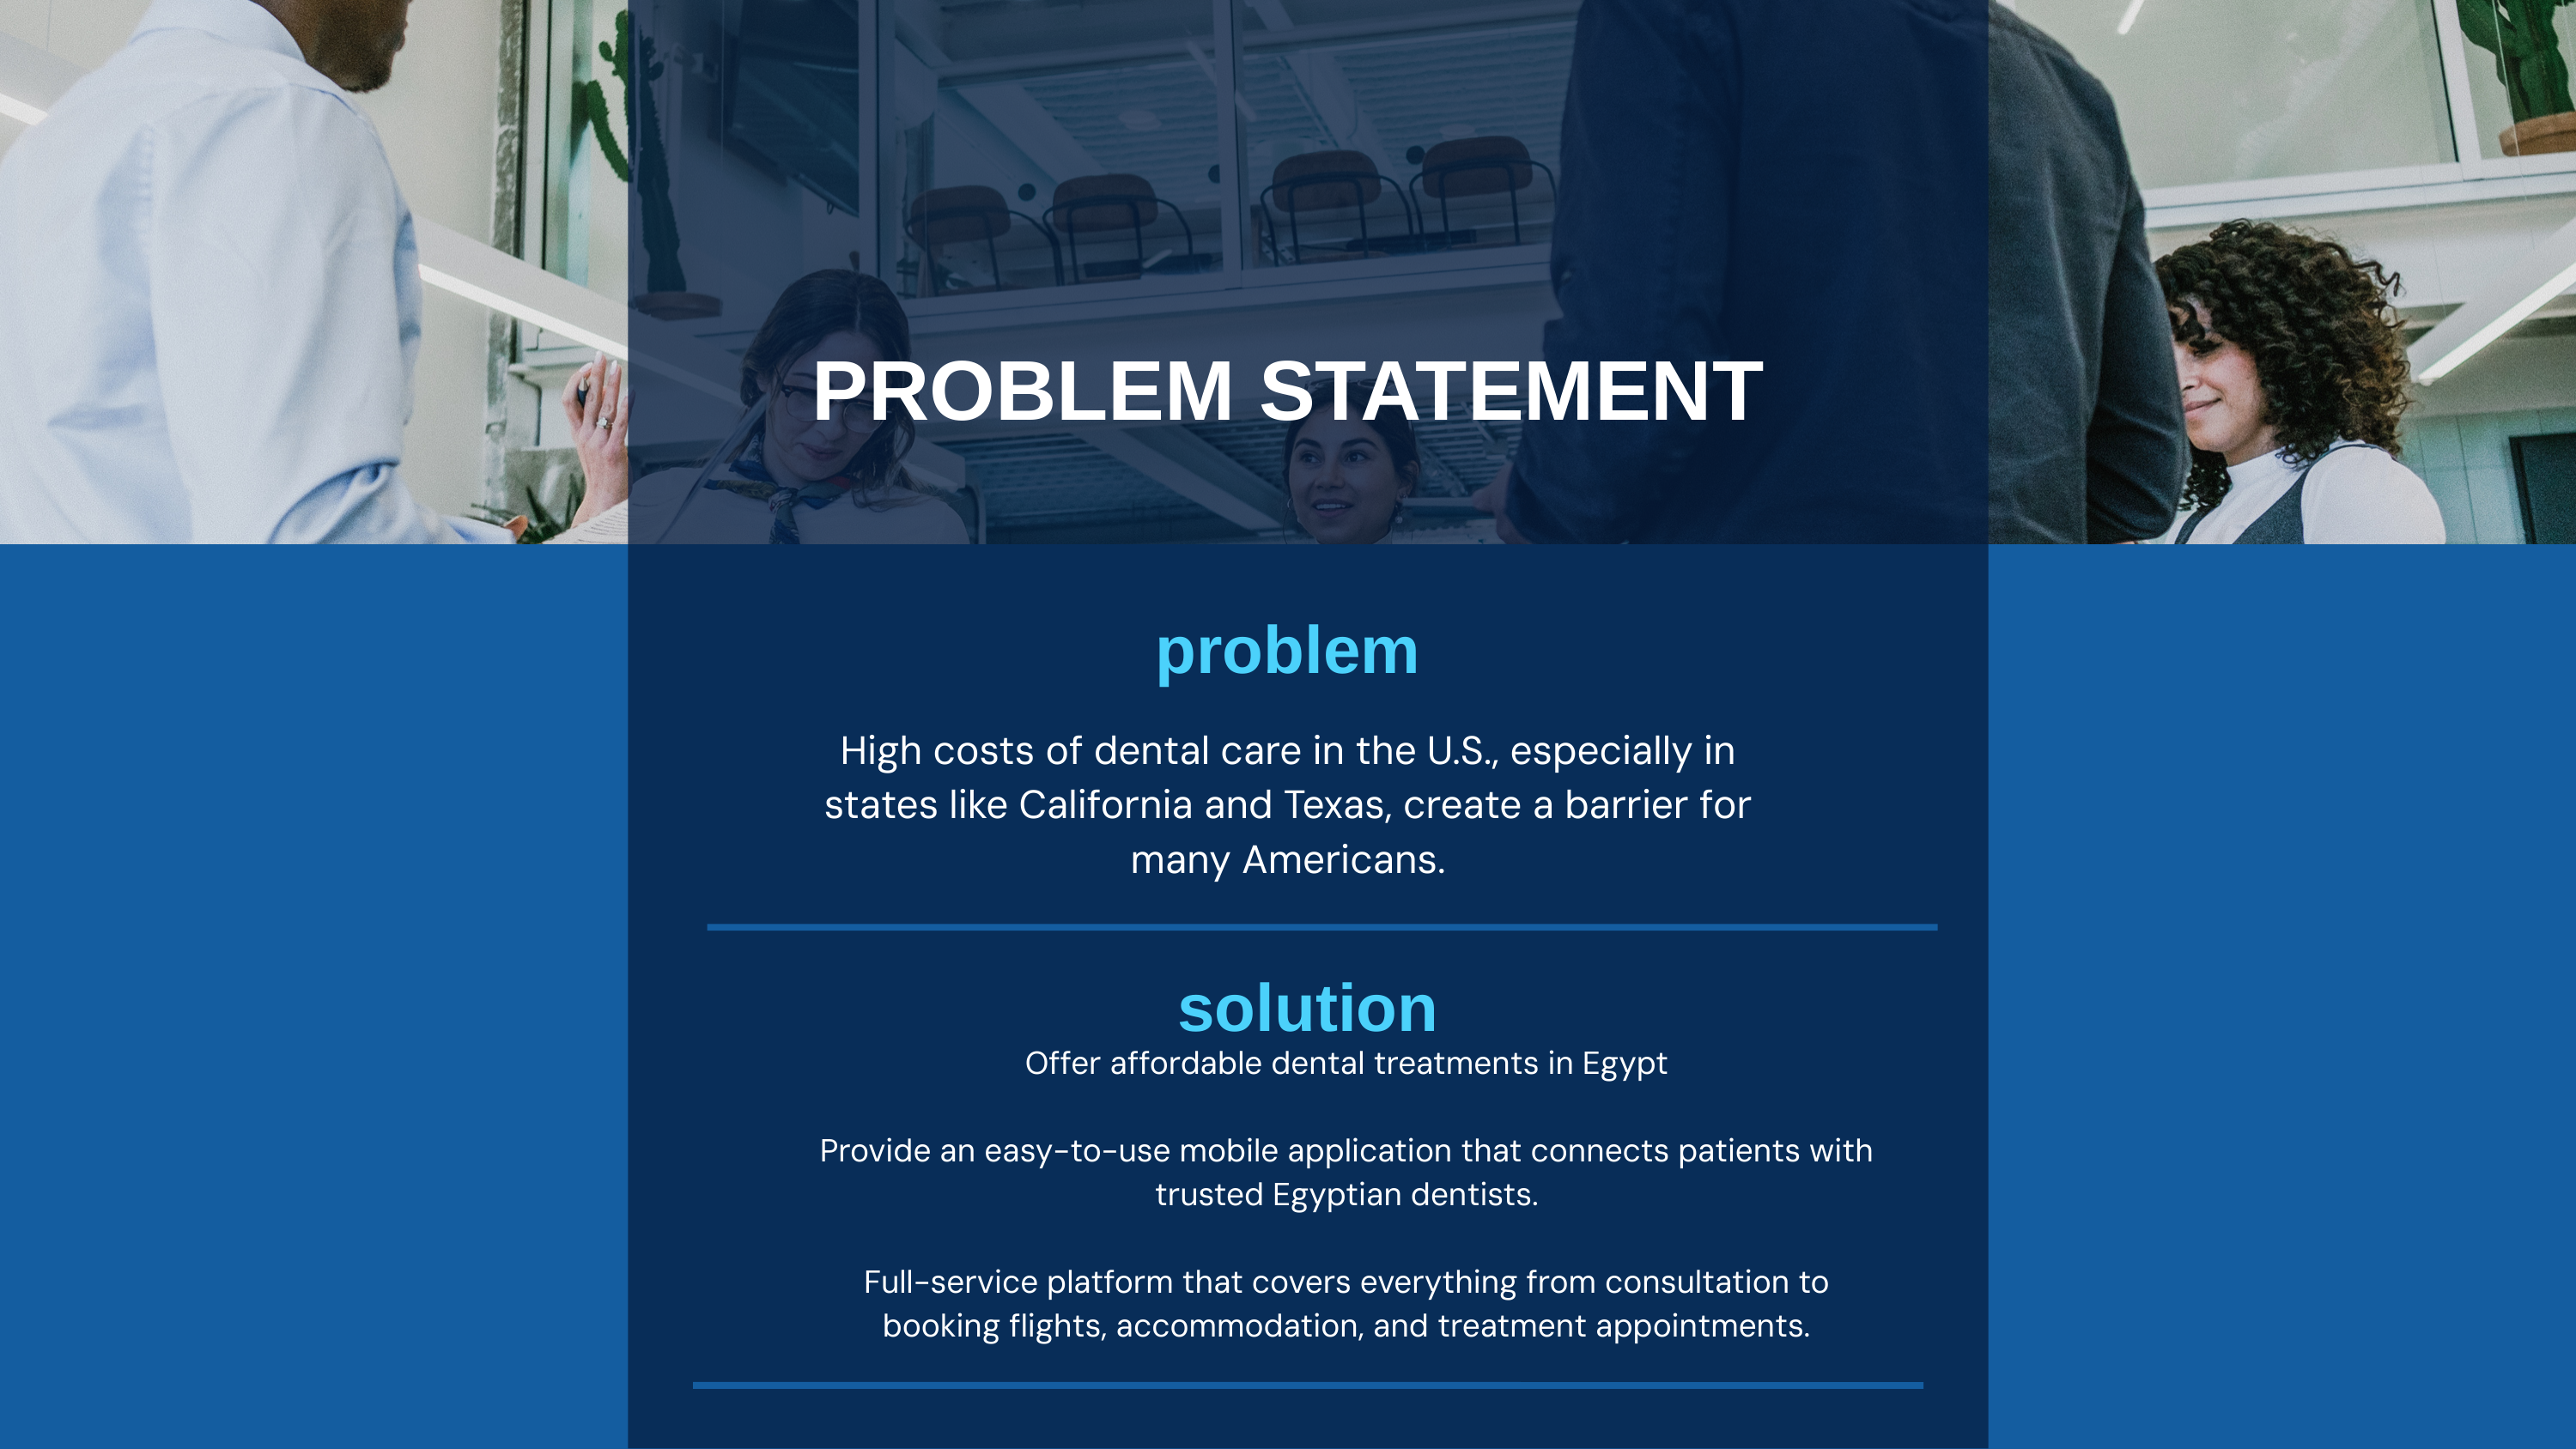

PROBLEM STATEMENT
problem
High costs of dental care in the U.S., especially in states like California and Texas, create a barrier for many Americans.

solution
Offer affordable dental treatments in Egypt

Provide an easy-to-use mobile application that connects patients with trusted Egyptian dentists.

Full-service platform that covers everything from consultation to booking flights, accommodation, and treatment appointments.